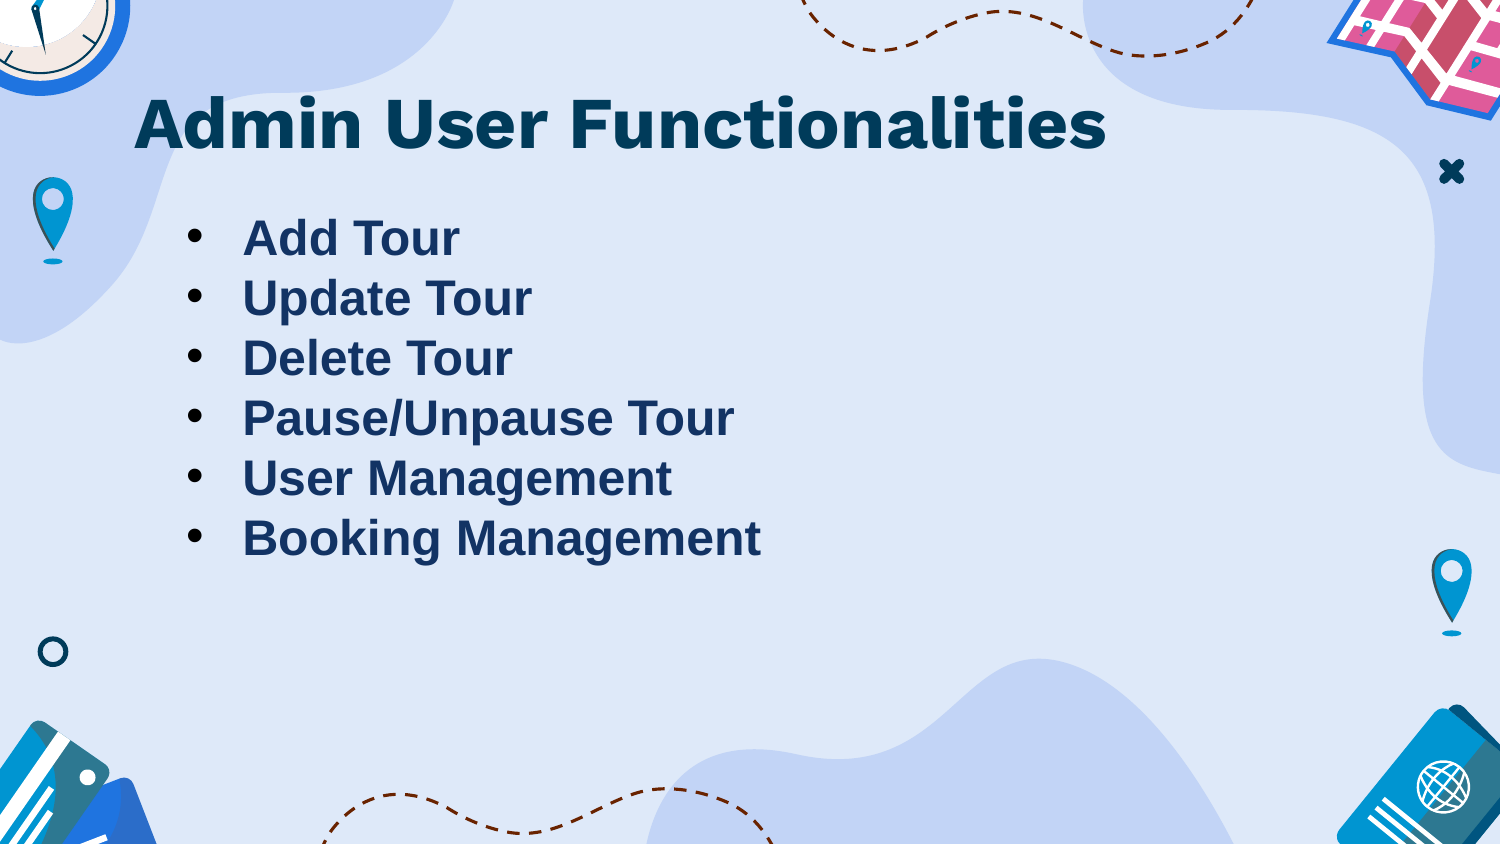

# Admin User Functionalities
Add Tour
Update Tour
Delete Tour
Pause/Unpause Tour
User Management
Booking Management